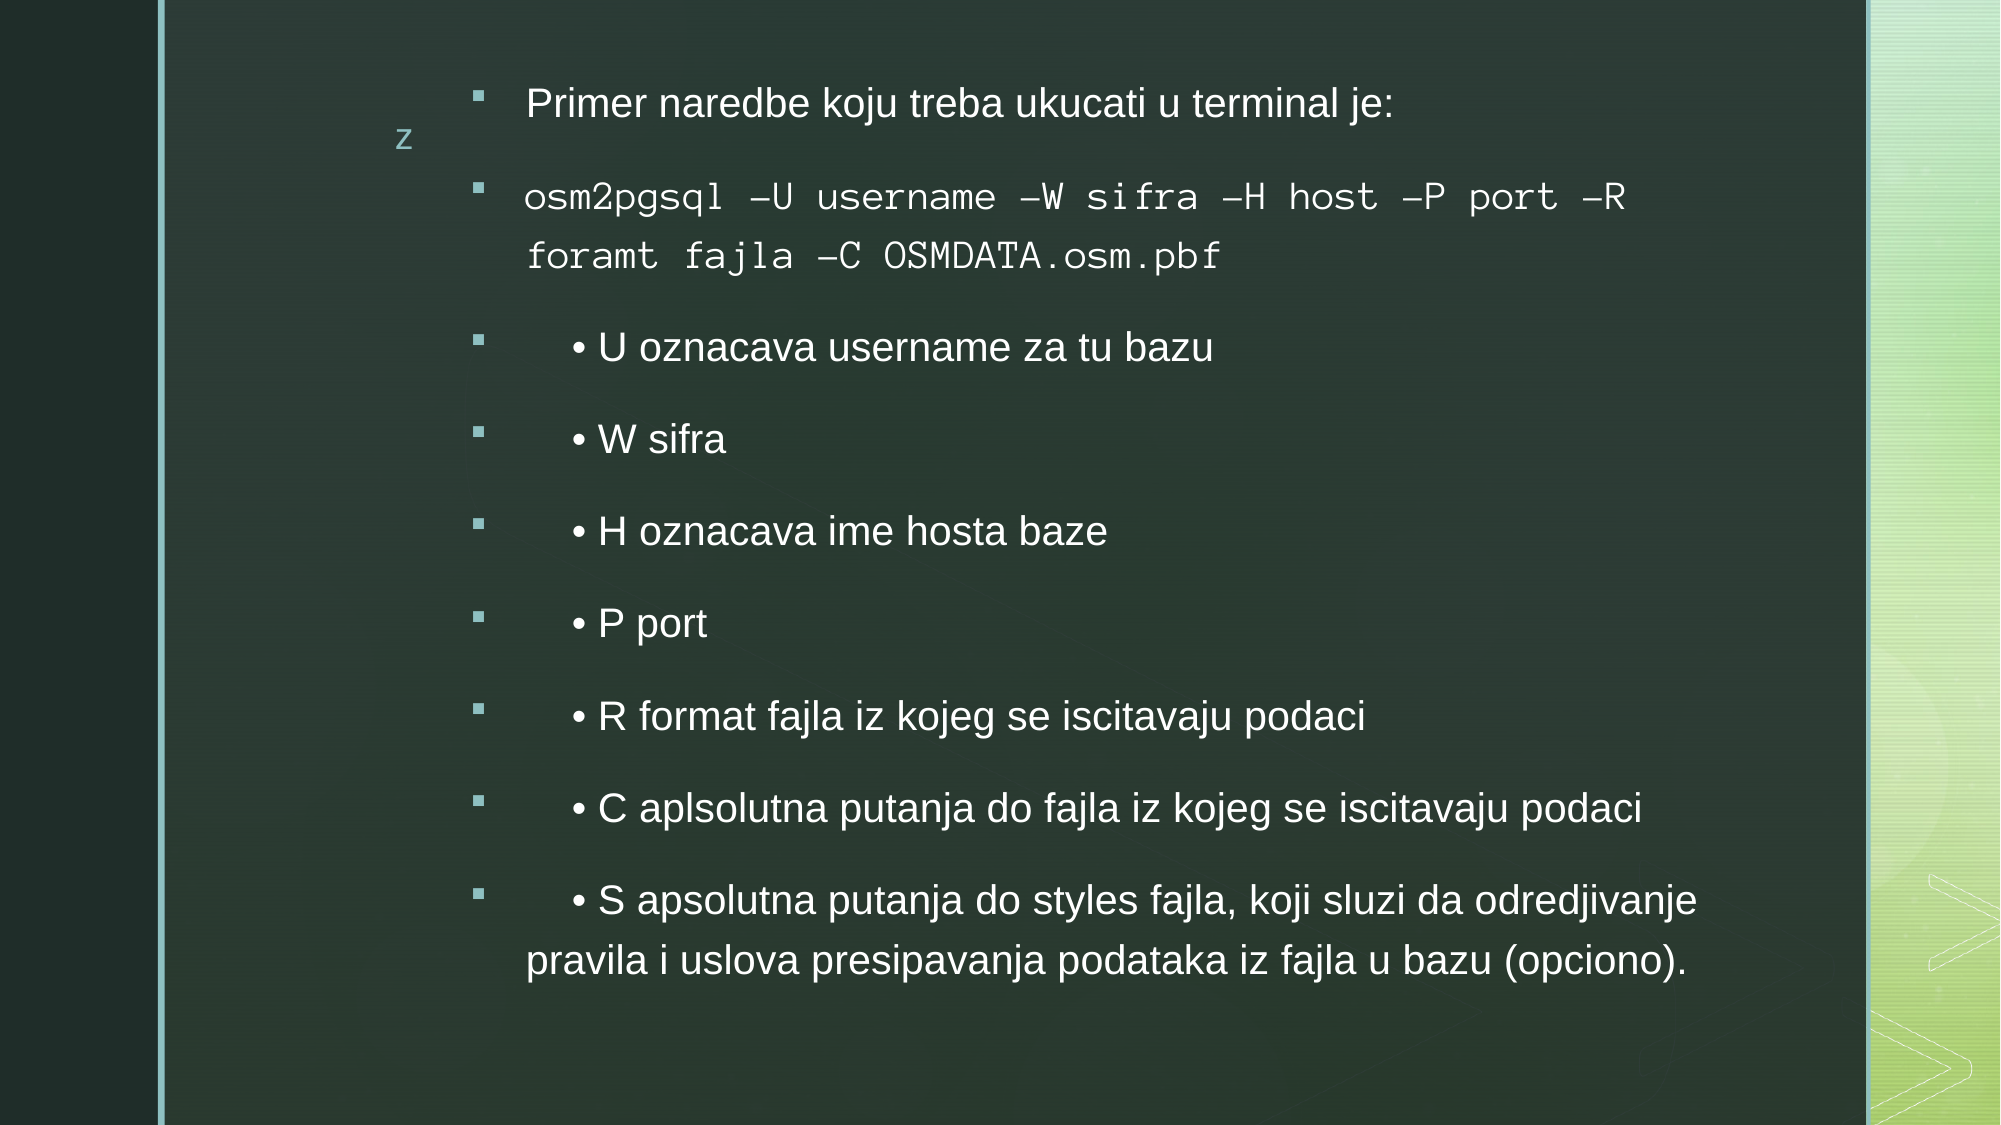

Primer naredbe koju treba ukucati u terminal je:
osm2pgsql -U username –W sifra –H host –P port –R foramt fajla -C OSMDATA.osm.pbf
    • U oznacava username za tu bazu
    • W sifra
    • H oznacava ime hosta baze
    • P port
    • R format fajla iz kojeg se iscitavaju podaci
    • C aplsolutna putanja do fajla iz kojeg se iscitavaju podaci
    • S apsolutna putanja do styles fajla, koji sluzi da odredjivanje pravila i uslova presipavanja podataka iz fajla u bazu (opciono).
#